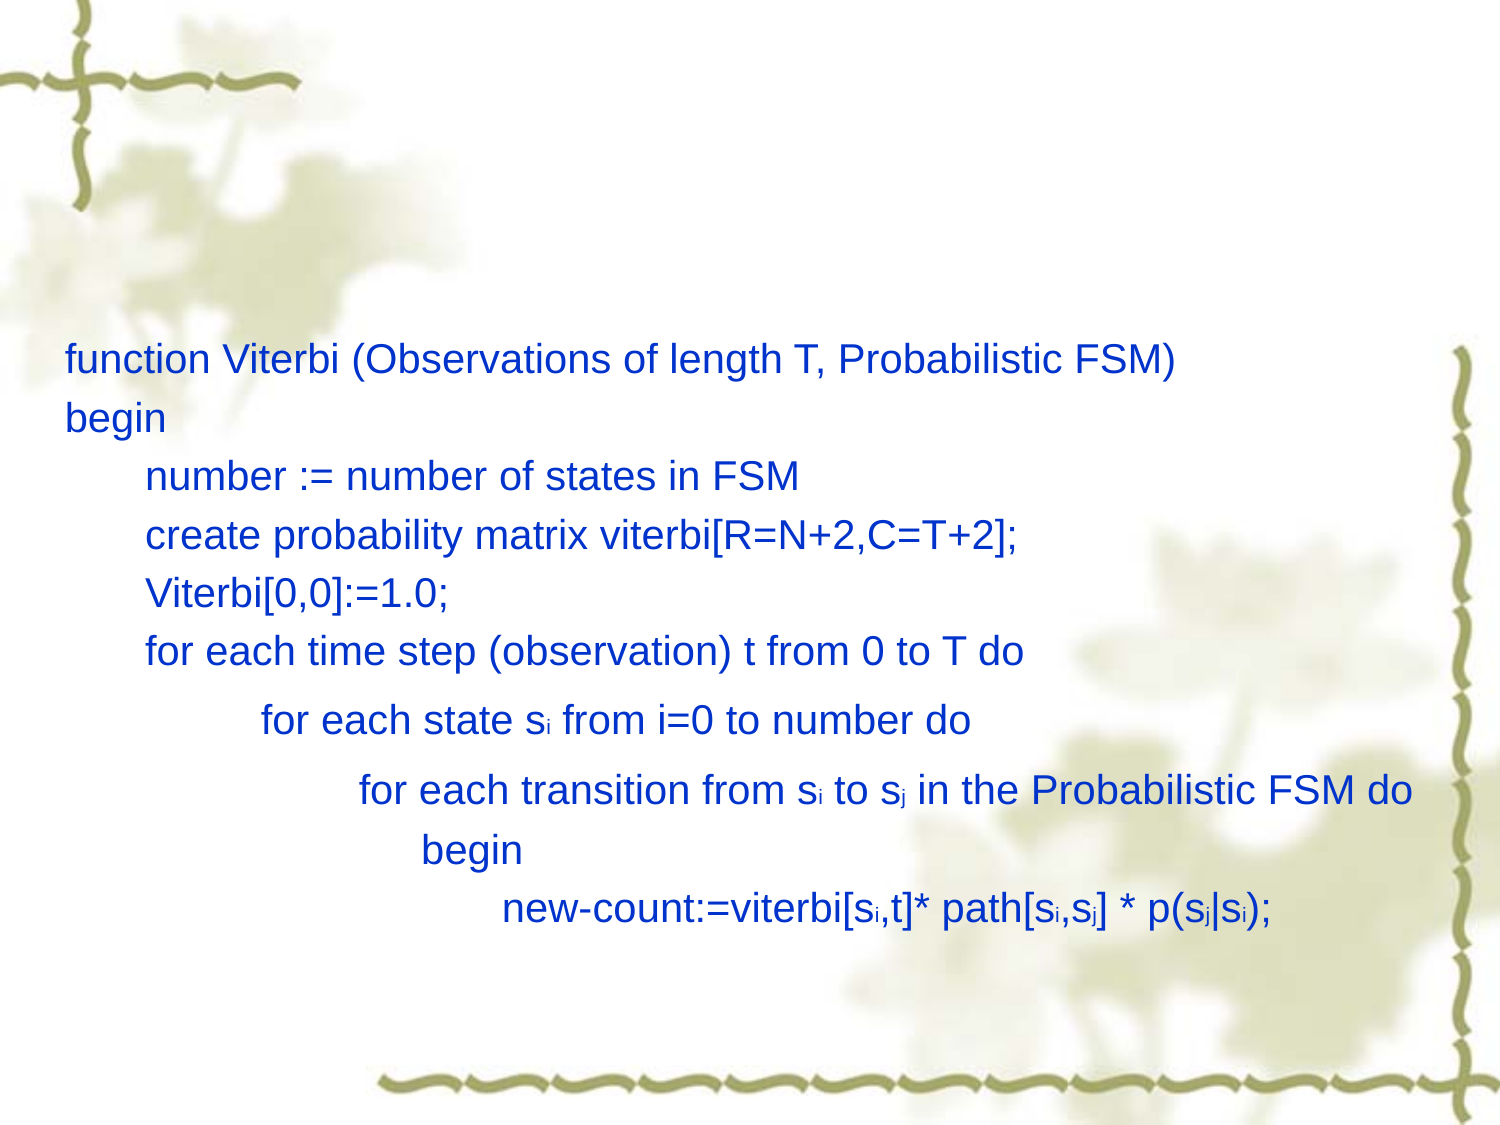

#
function Viterbi (Observations of length T, Probabilistic FSM)
begin
       number := number of states in FSM
       create probability matrix viterbi[R=N+2,C=T+2];
       Viterbi[0,0]:=1.0;
       for each time step (observation) t from 0 to T do
              for each state si from i=0 to number do
                     for each transition from si to sj in the Probabilistic FSM do
                               begin
                                      new-count:=viterbi[si,t]* path[si,sj] * p(sj|si);